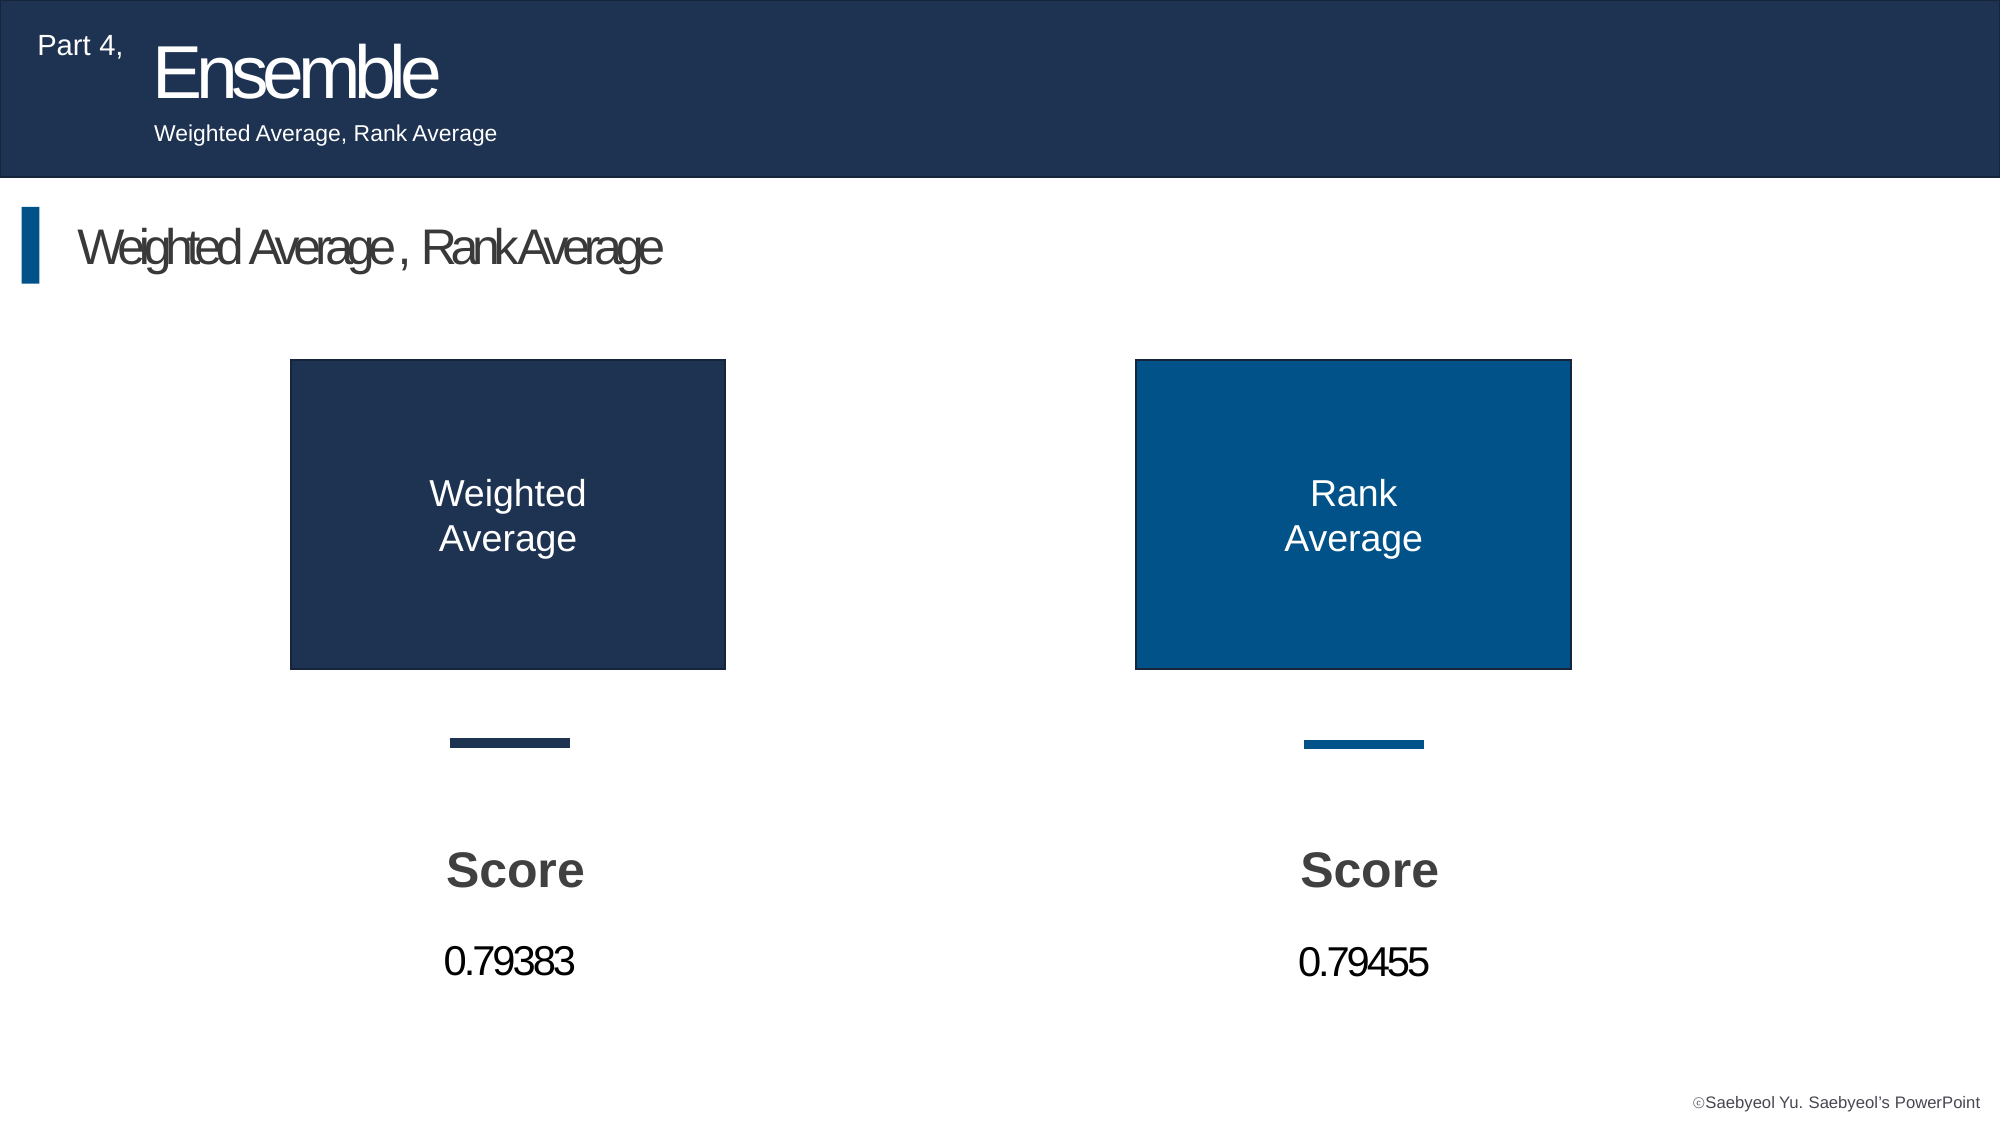

Ensemble
Part 4,
Weighted Average, Rank Average

Weighted Average ,  Rank Average
Weighted
Average
Rank
Average
Score
Score
0.79383
0.79455